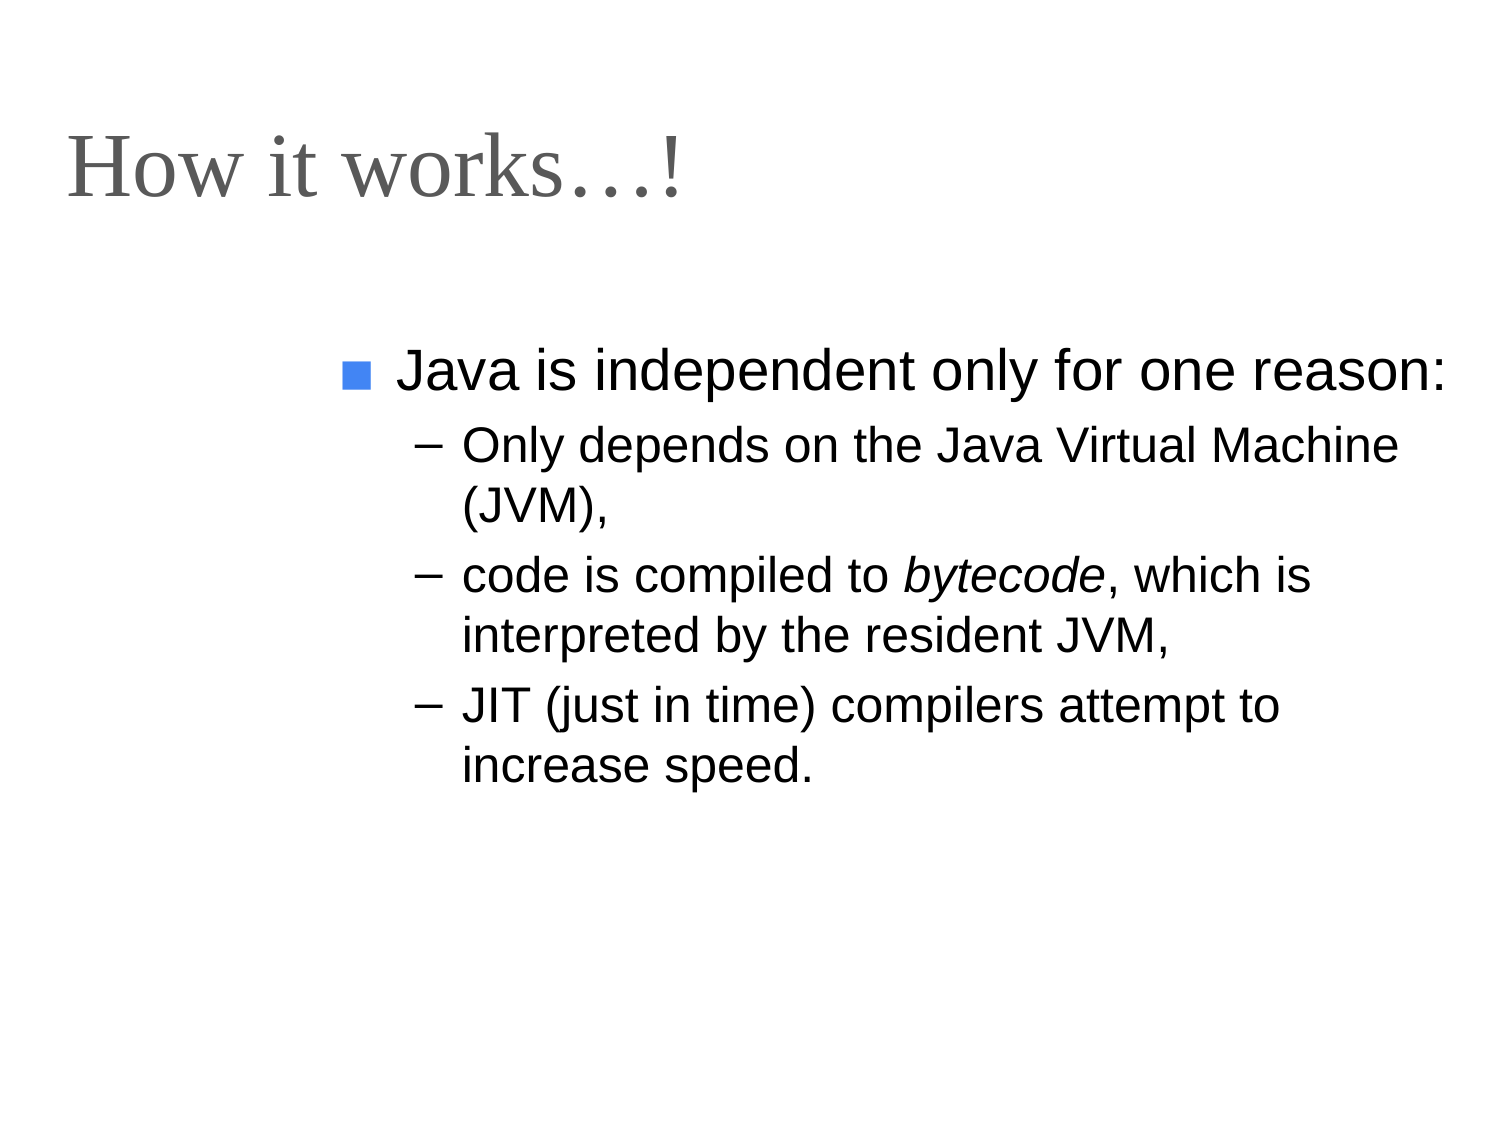

# How it works…!
Java is independent only for one reason:
Only depends on the Java Virtual Machine (JVM),
code is compiled to bytecode, which is interpreted by the resident JVM,
JIT (just in time) compilers attempt to increase speed.